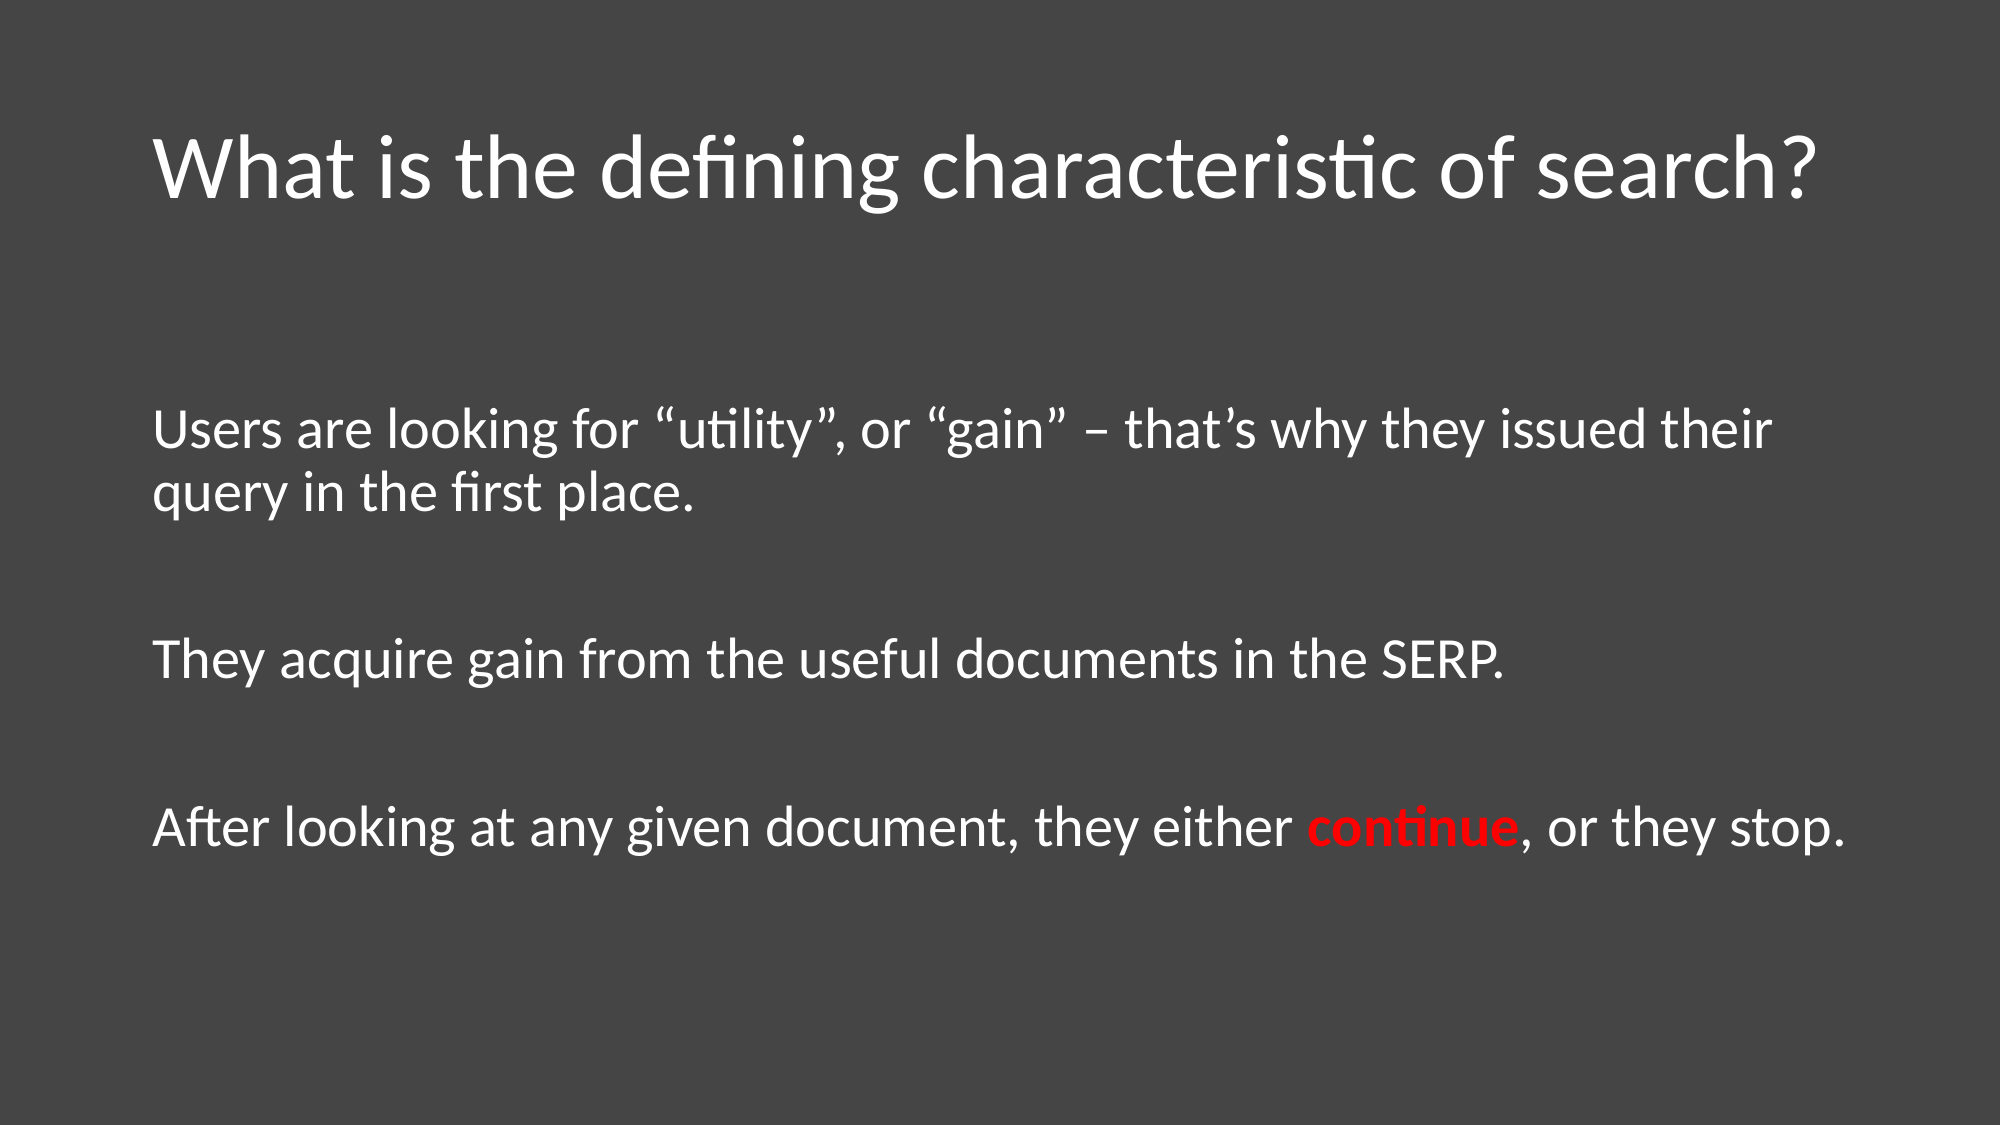

# What is the defining characteristic of search?

Users are looking for “utility”, or “gain” – that’s why they issued their query in the first place.

They acquire gain from the useful documents in the SERP.

After looking at any given document, they either continue, or they stop.